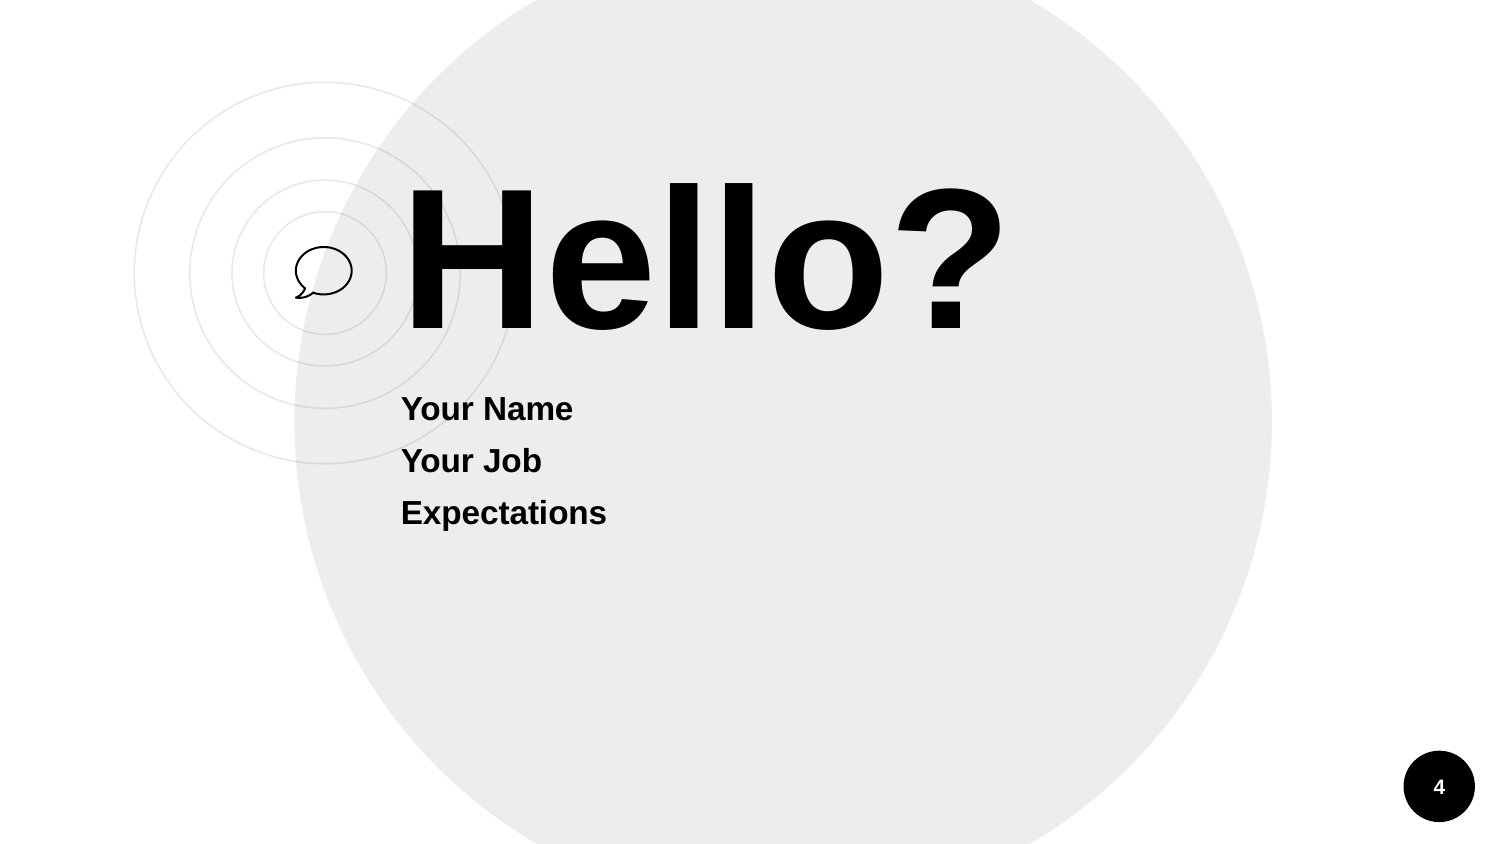

Hello?

Your Name
Your Job
Expectations
4